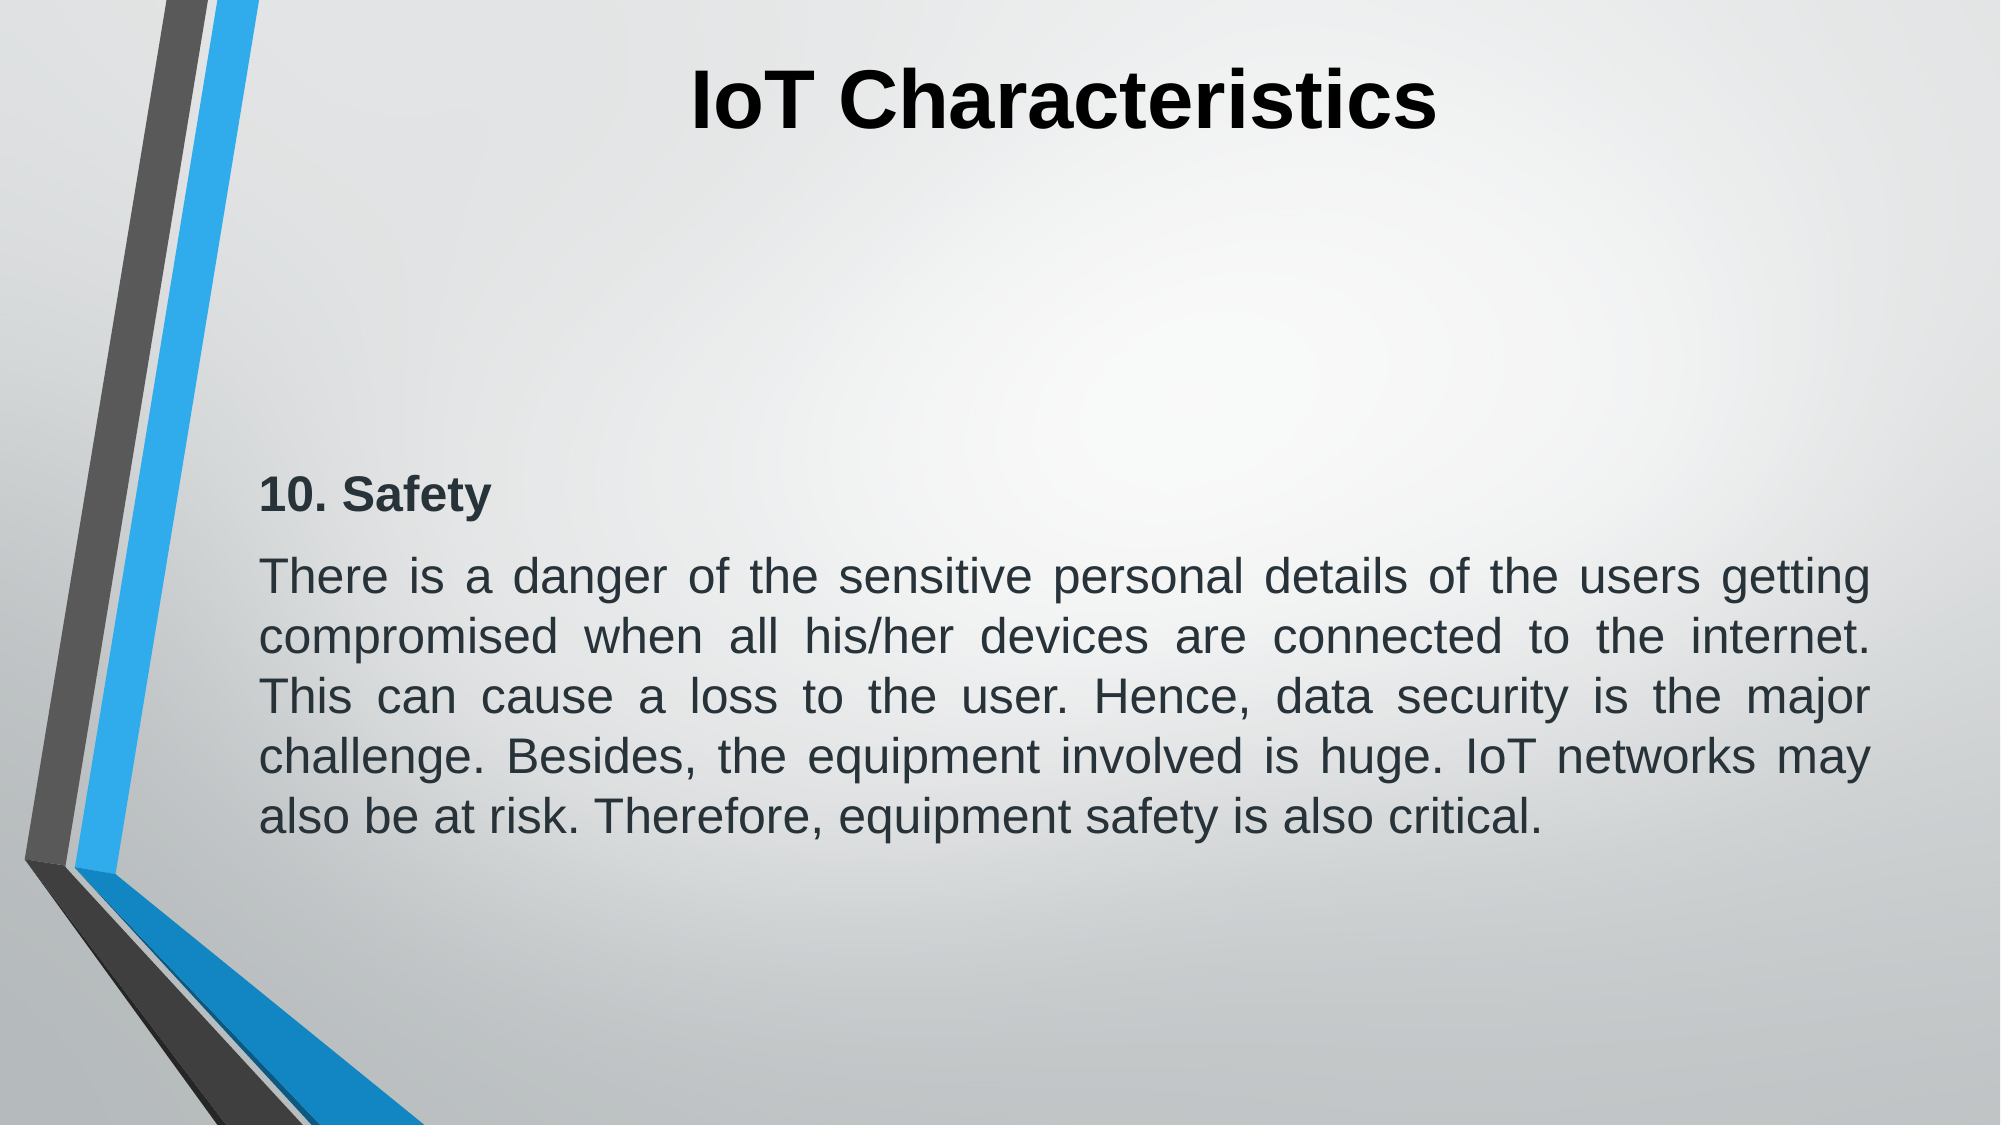

# IoT Characteristics
10. Safety
There is a danger of the sensitive personal details of the users getting compromised when all his/her devices are connected to the internet. This can cause a loss to the user. Hence, data security is the major challenge. Besides, the equipment involved is huge. IoT networks may also be at risk. Therefore, equipment safety is also critical.